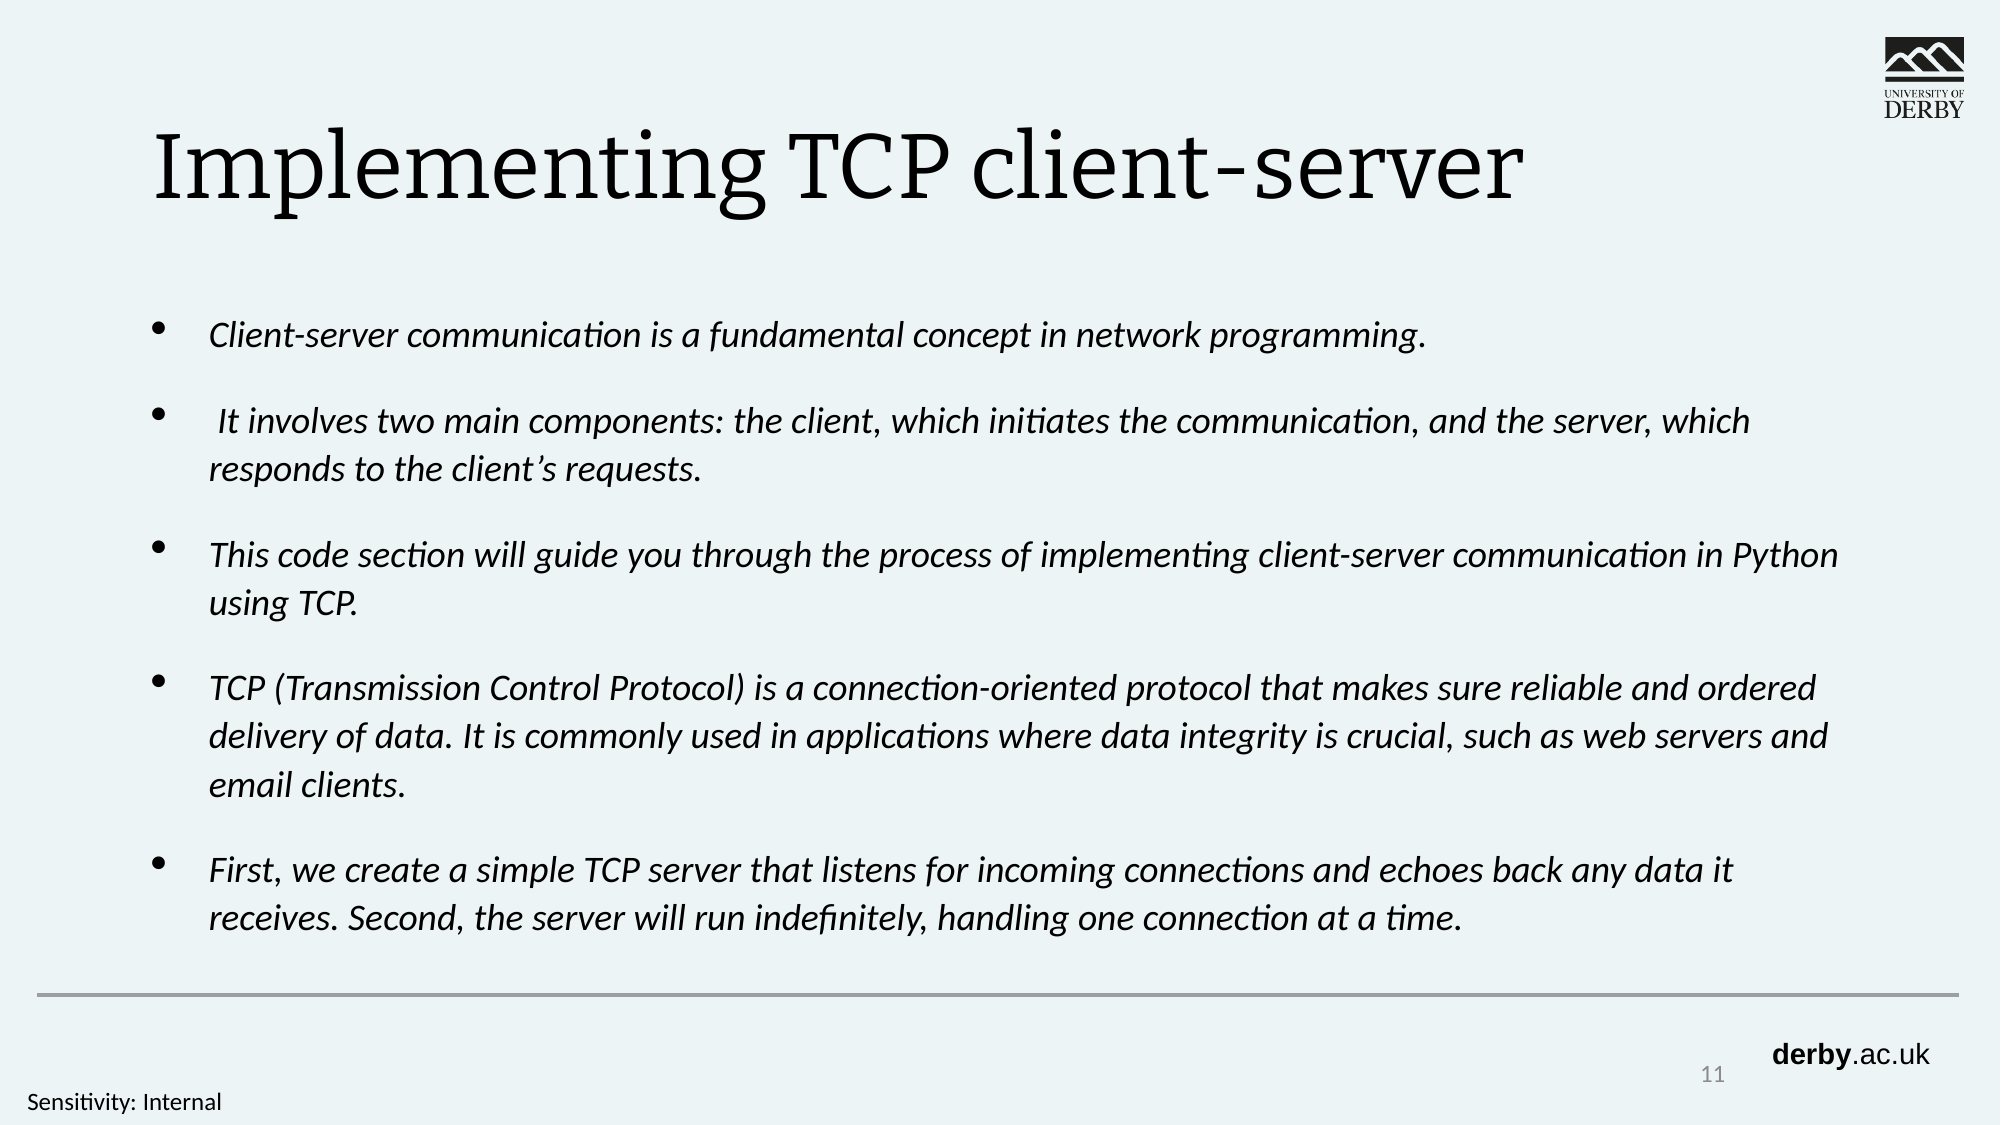

# Implementing TCP client-server
Client-server communication is a fundamental concept in network programming.
 It involves two main components: the client, which initiates the communication, and the server, which responds to the client’s requests.
This code section will guide you through the process of implementing client-server communication in Python using TCP.
TCP (Transmission Control Protocol) is a connection-oriented protocol that makes sure reliable and ordered delivery of data. It is commonly used in applications where data integrity is crucial, such as web servers and email clients.
First, we create a simple TCP server that listens for incoming connections and echoes back any data it receives. Second, the server will run indefinitely, handling one connection at a time.

11